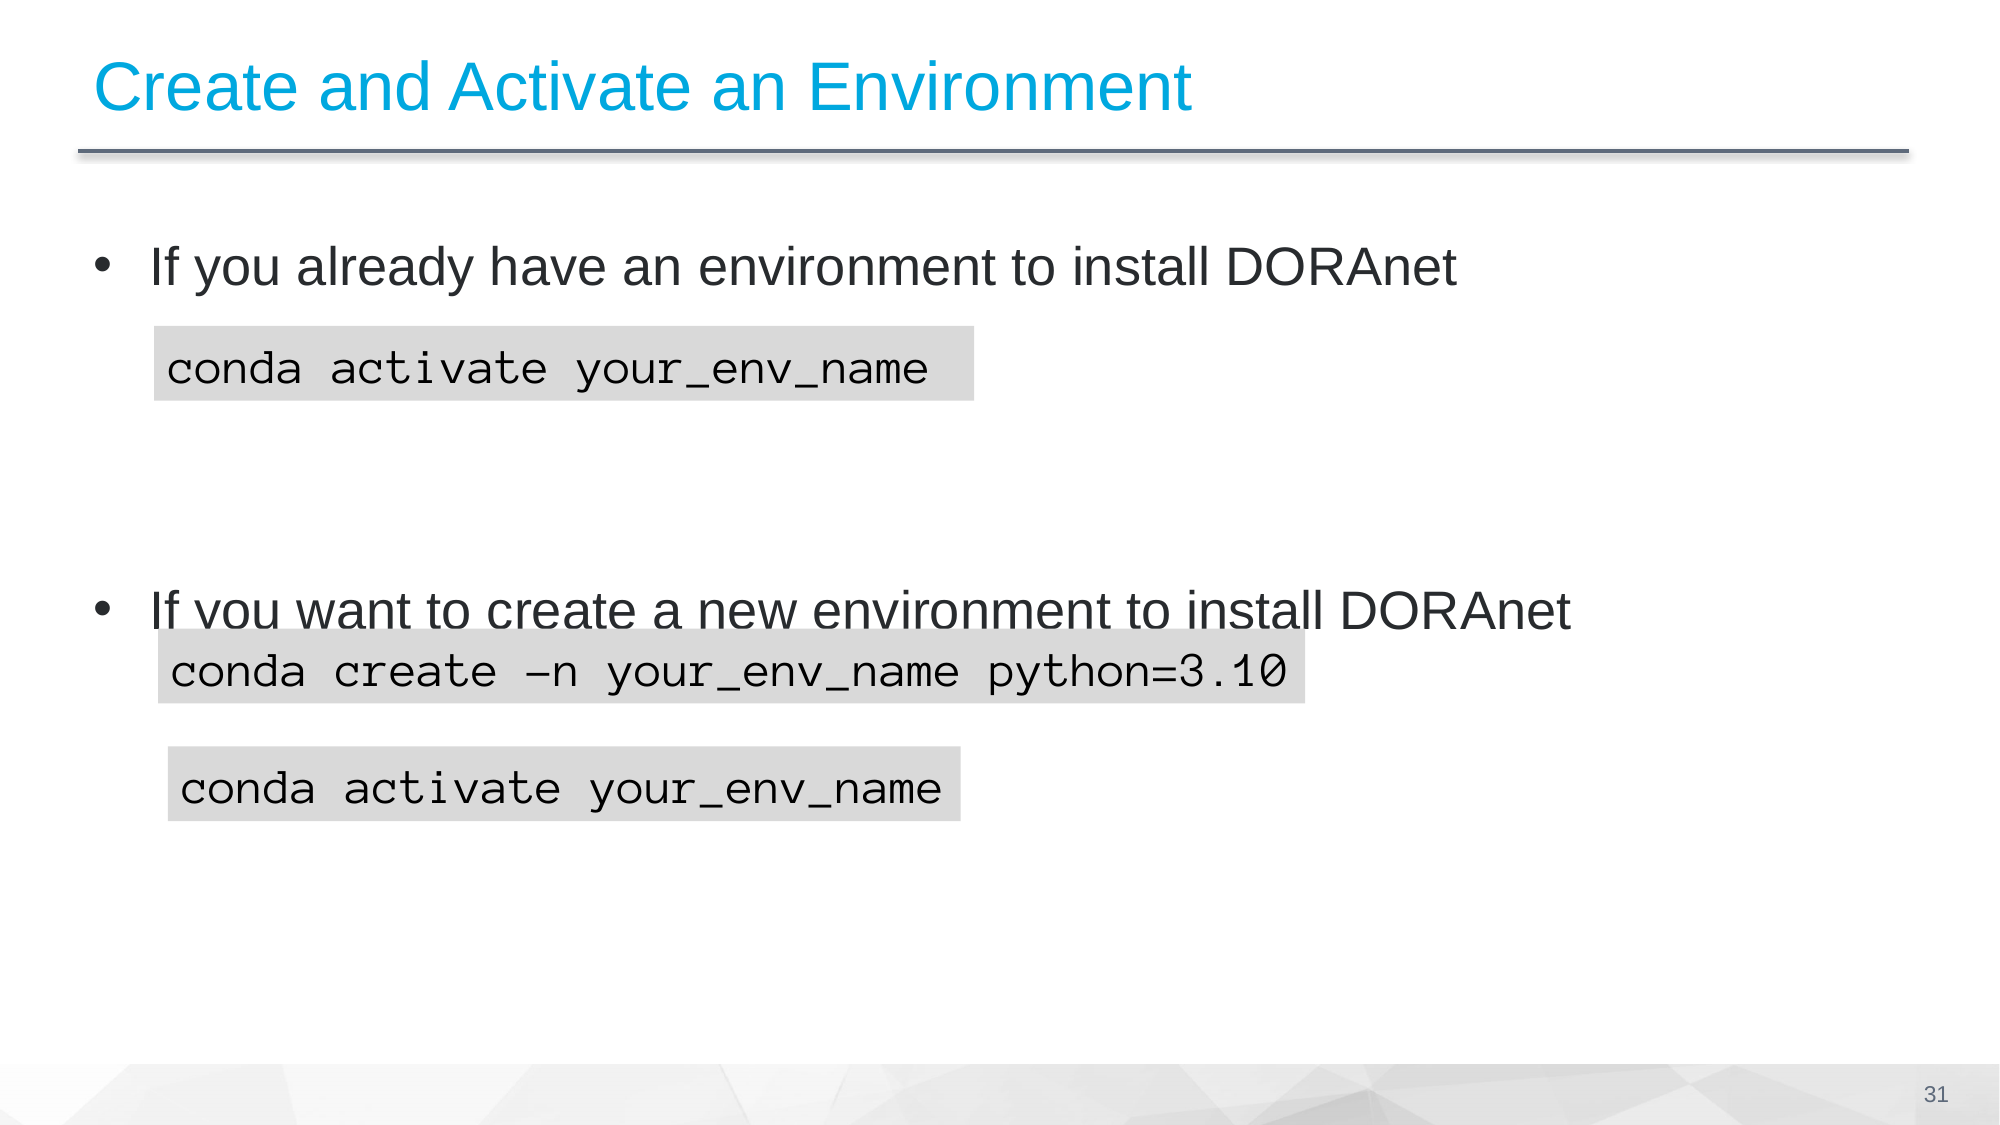

# Create and Activate an Environment
If you already have an environment to install DORAnet

If you want to create a new environment to install DORAnet

conda activate your_env_name
conda create -n your_env_name python=3.10
conda activate your_env_name